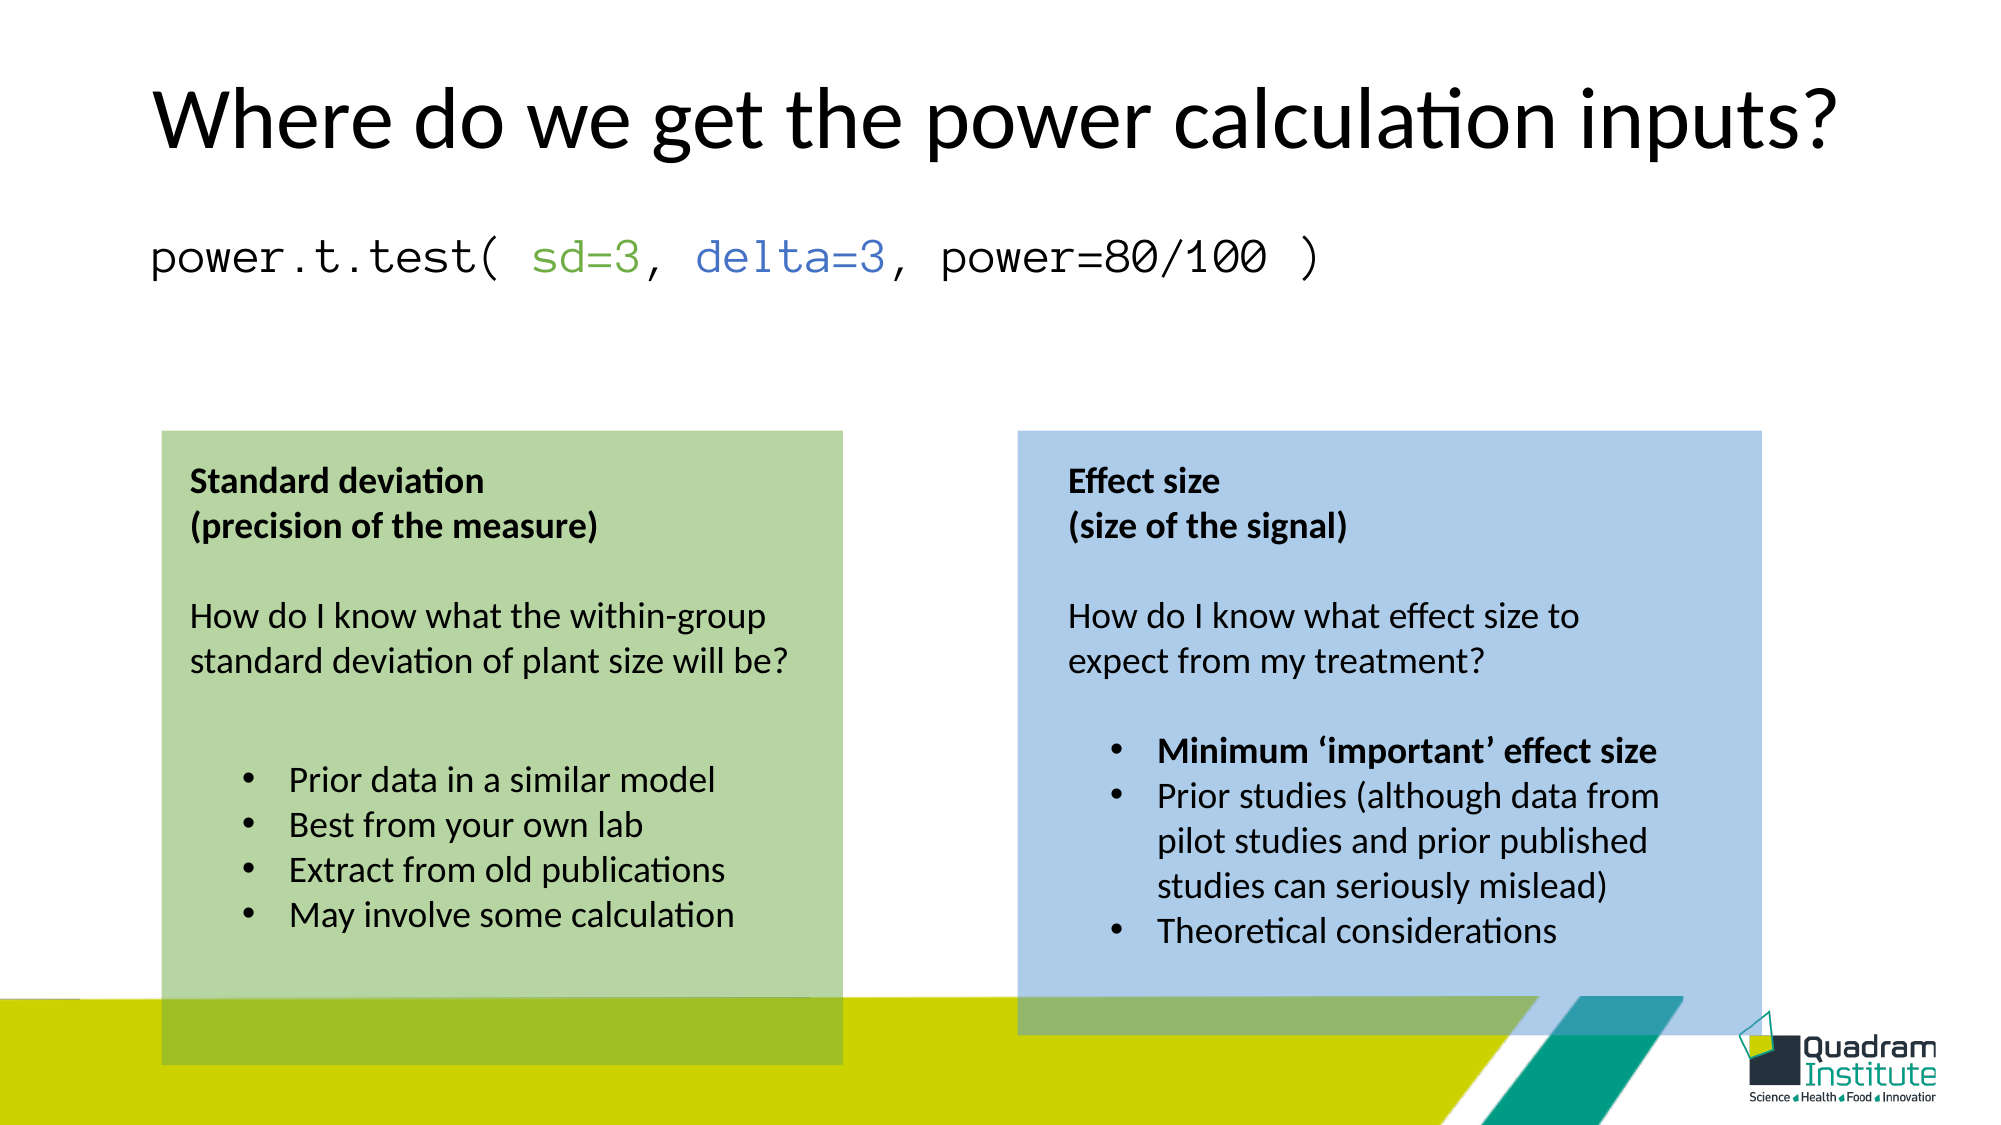

# Where do we get the power calculation inputs?
power.t.test( sd=3, delta=3, power=80/100 )

Standard deviation
(precision of the measure)

How do I know what the within-group standard deviation of plant size will be?
Effect size
(size of the signal)

How do I know what effect size to expect from my treatment?
Minimum ‘important’ effect size
Prior studies (although data from pilot studies and prior published studies can seriously mislead)
Theoretical considerations
Prior data in a similar model
Best from your own lab
Extract from old publications
May involve some calculation